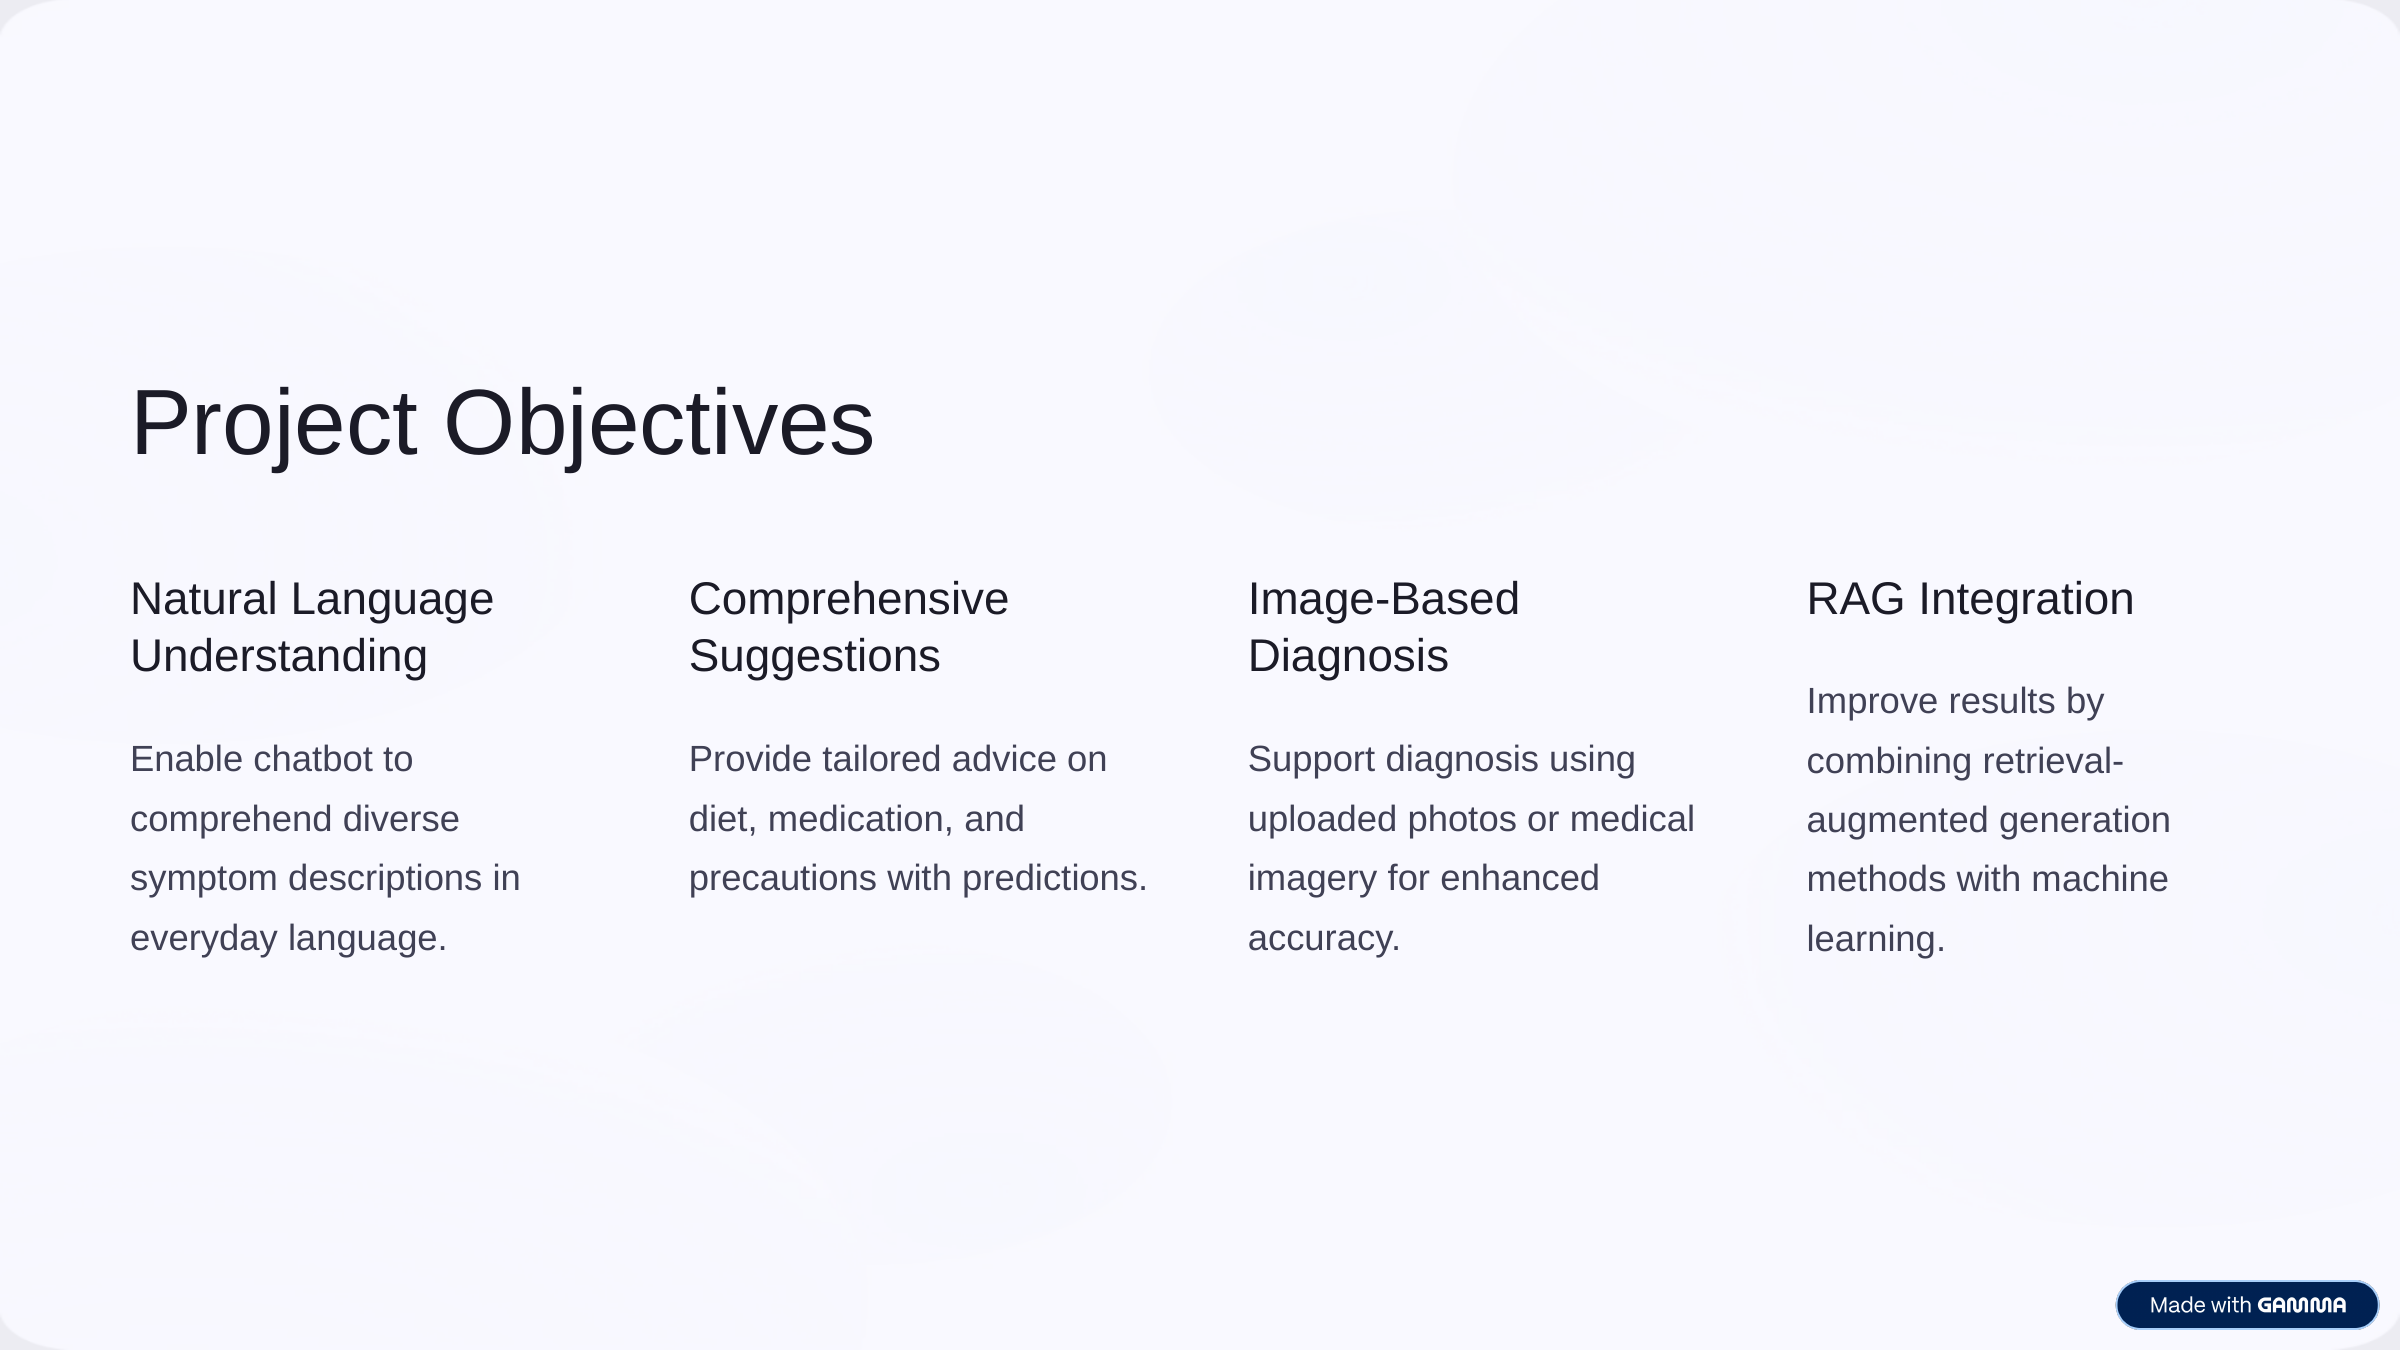

Project Objectives
Natural Language Understanding
Comprehensive Suggestions
Image-Based Diagnosis
RAG Integration
Improve results by combining retrieval-augmented generation methods with machine learning.
Enable chatbot to comprehend diverse symptom descriptions in everyday language.
Provide tailored advice on diet, medication, and precautions with predictions.
Support diagnosis using uploaded photos or medical imagery for enhanced accuracy.